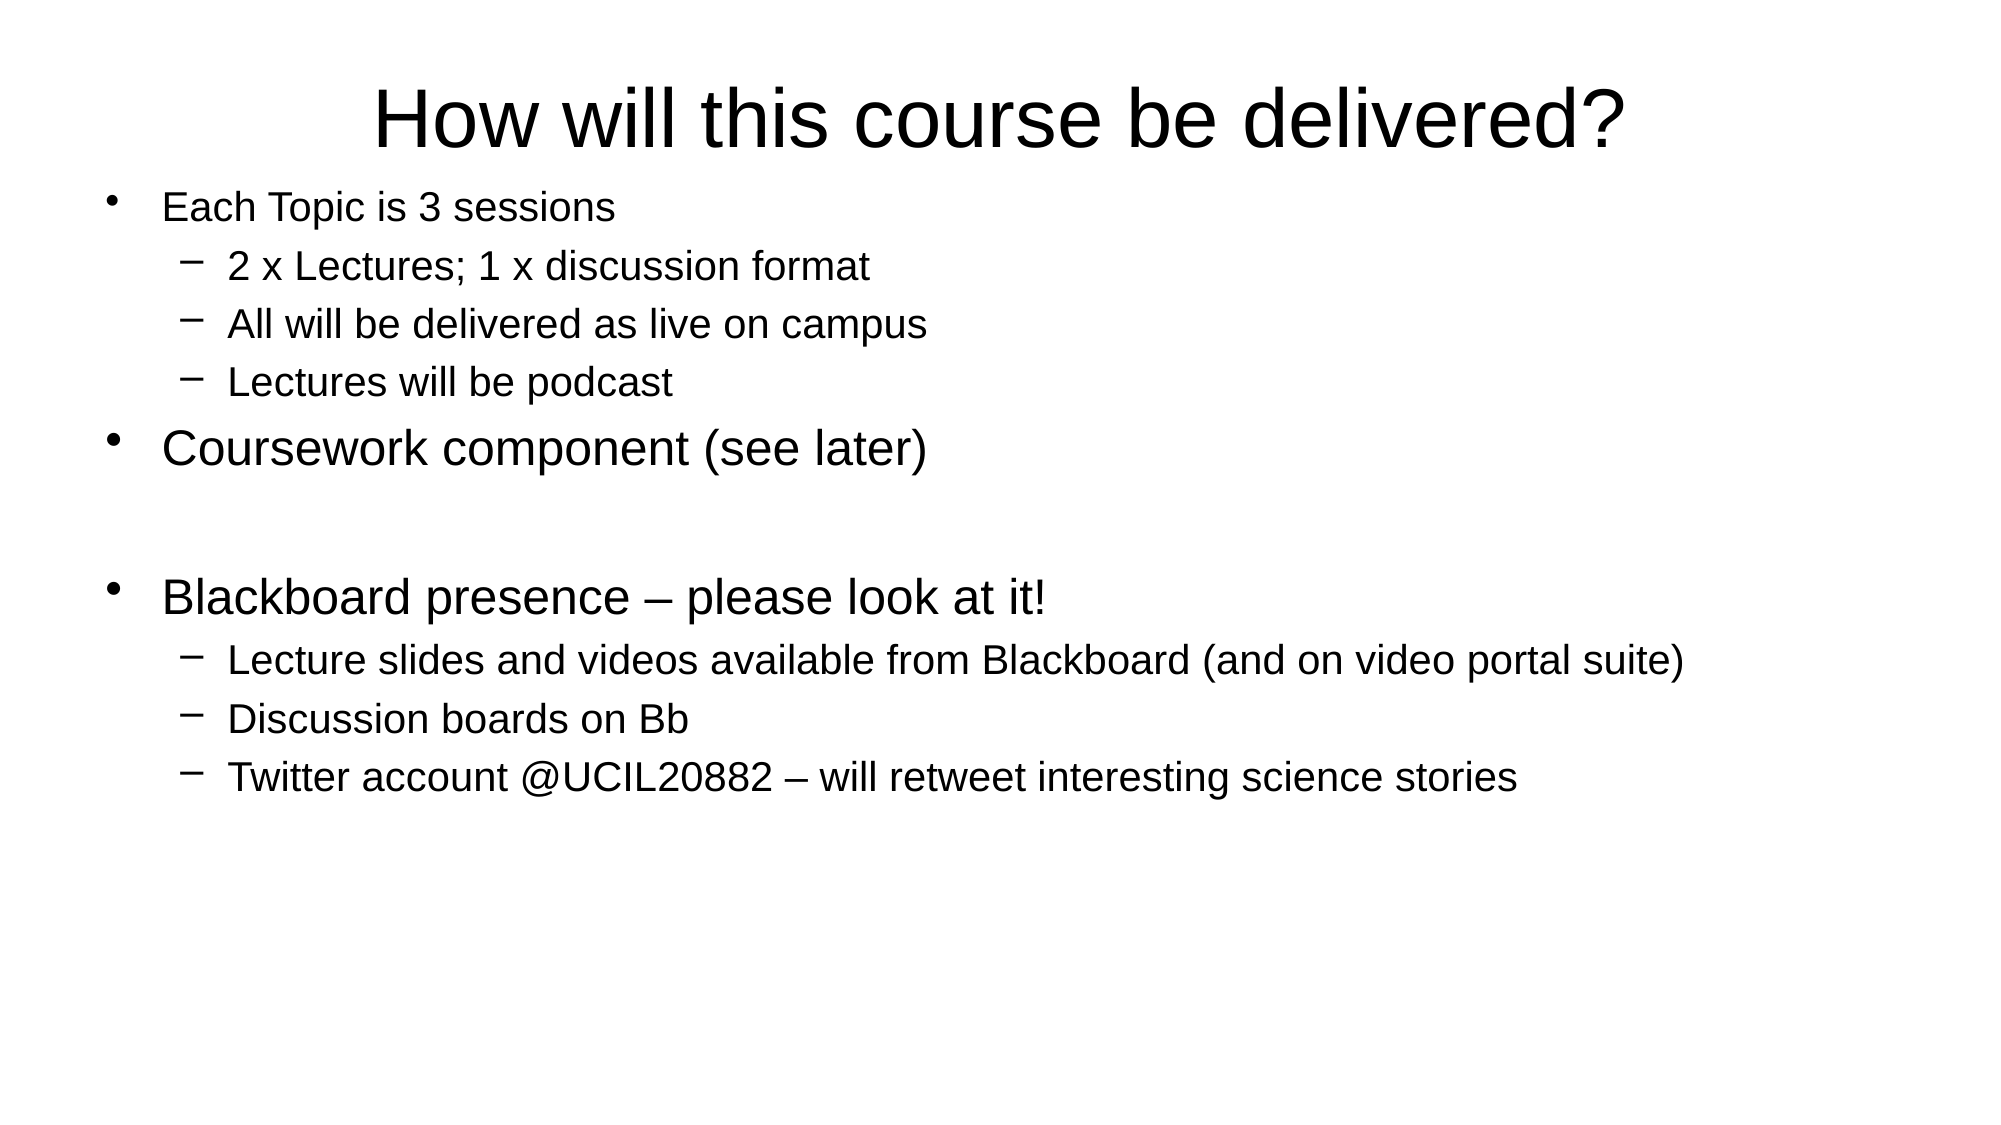

# How will this course be delivered?
Each Topic is 3 sessions
2 x Lectures; 1 x discussion format
All will be delivered as live on campus
Lectures will be podcast
Coursework component (see later)

Blackboard presence – please look at it!
Lecture slides and videos available from Blackboard (and on video portal suite)
Discussion boards on Bb
Twitter account @UCIL20882 – will retweet interesting science stories